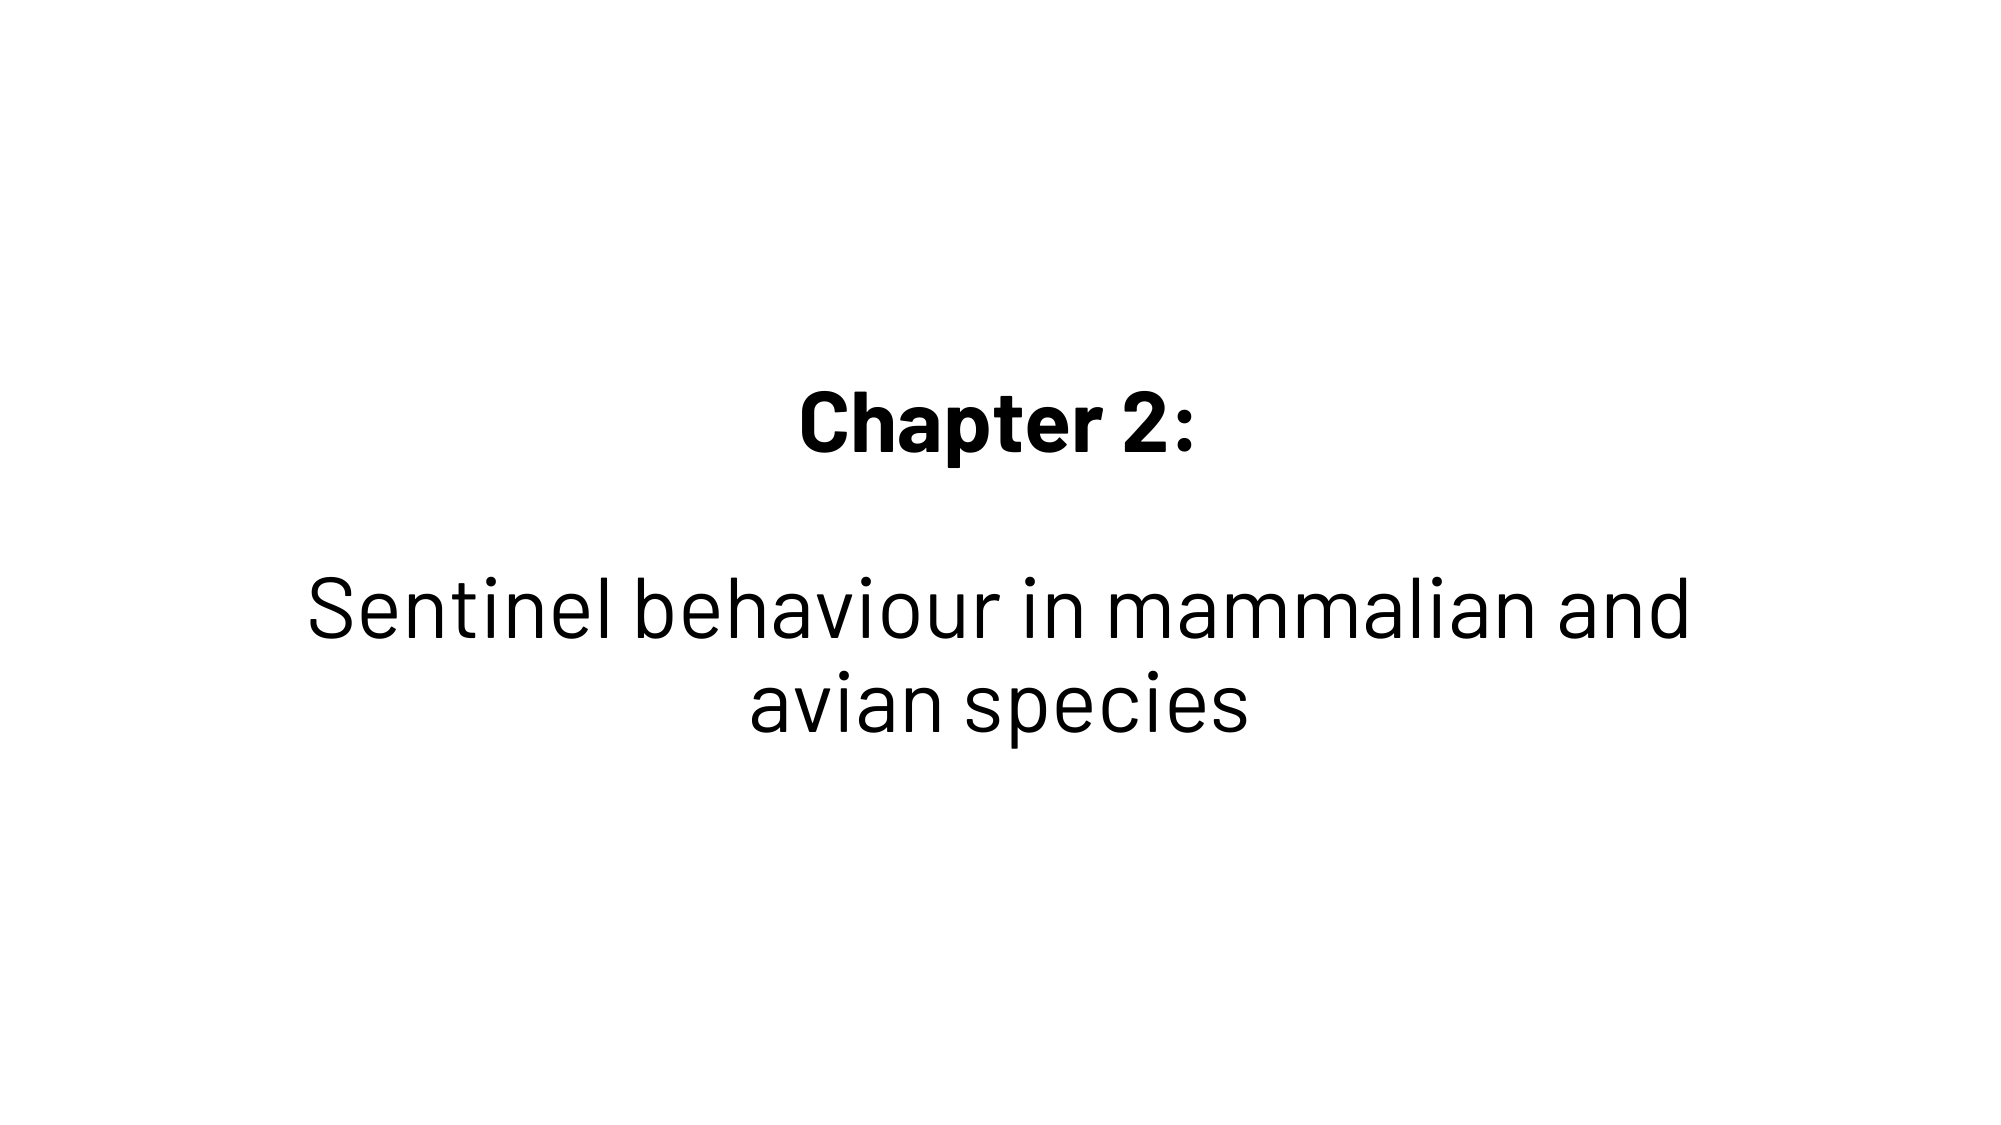

# Chapter 2: Sentinel behaviour in mammalian and avian species